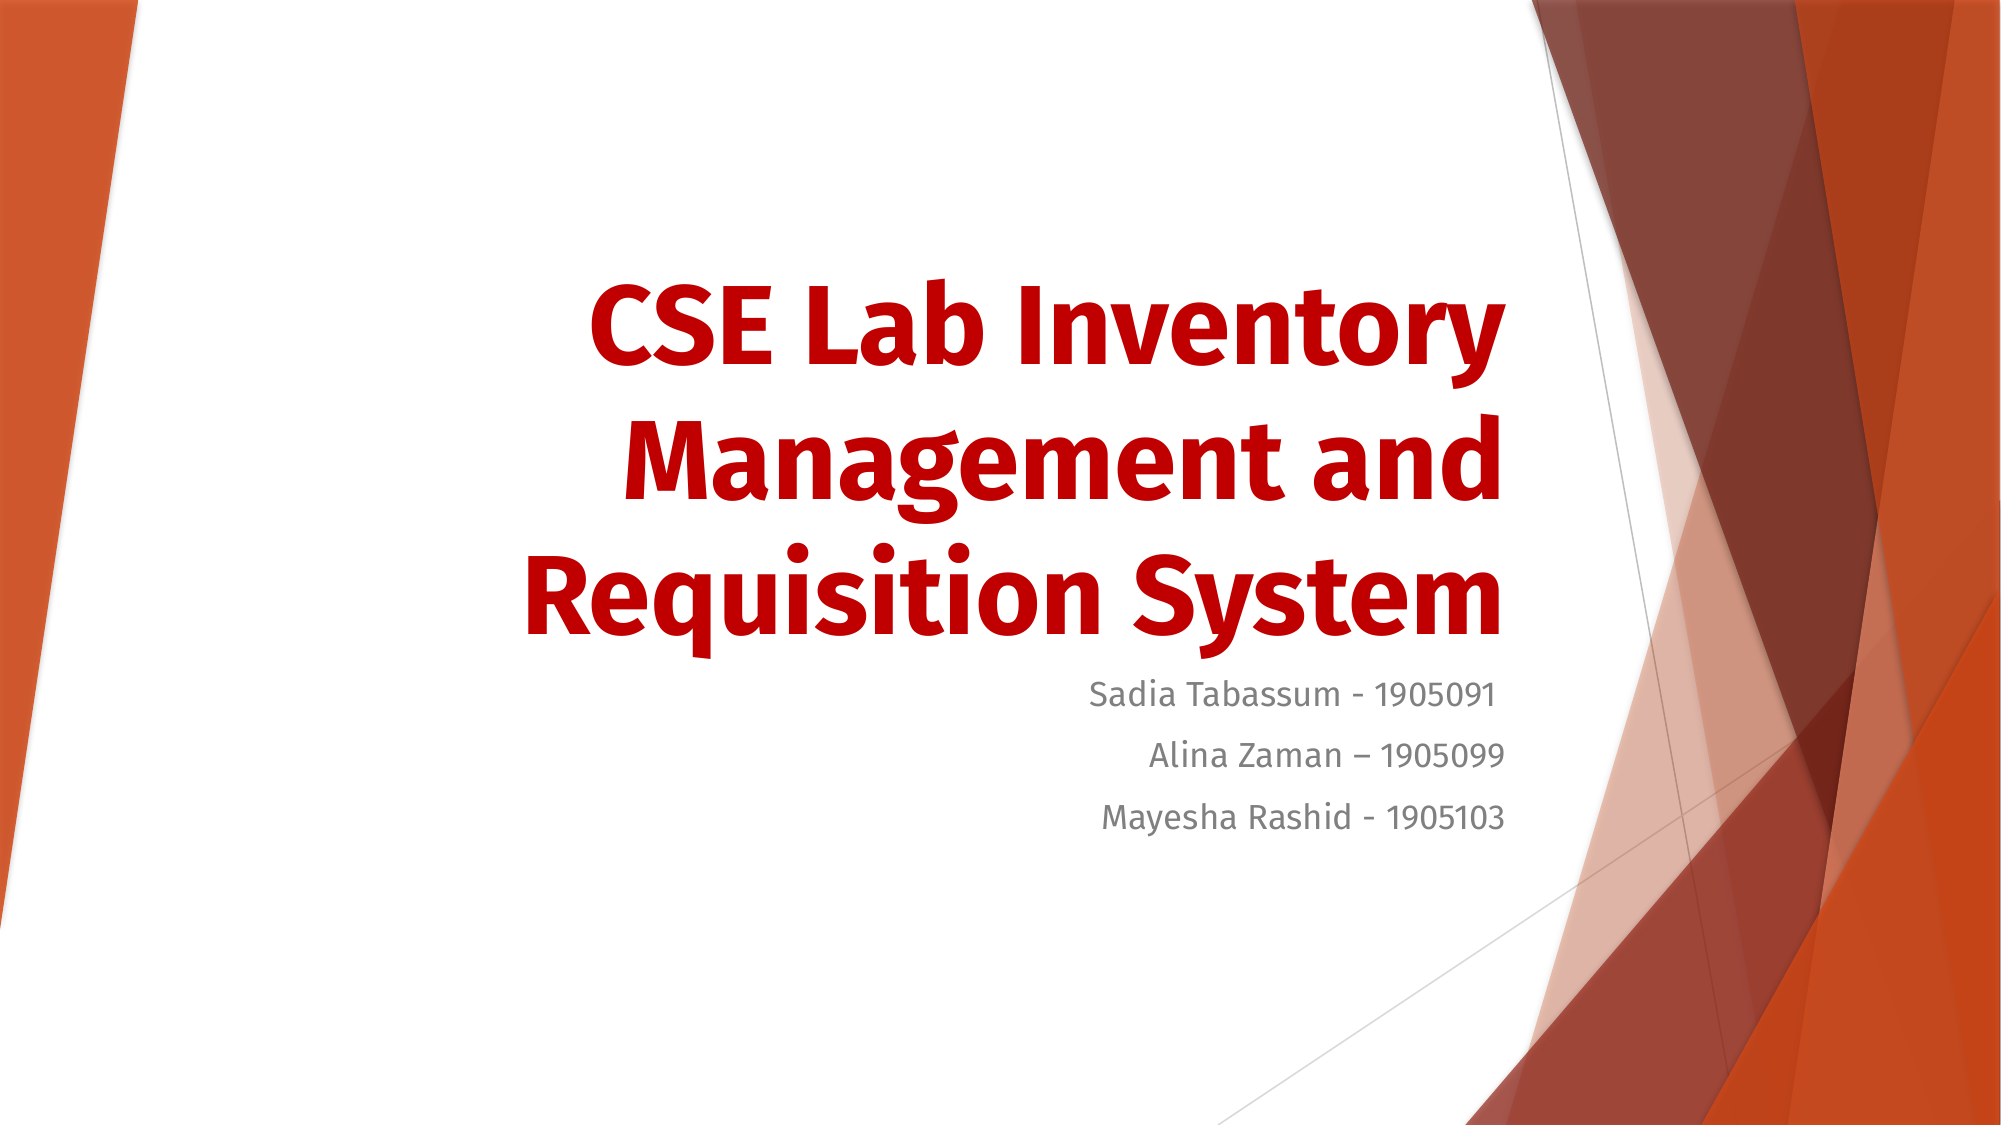

# CSE Lab Inventory Management and Requisition System
Sadia Tabassum - 1905091
Alina Zaman – 1905099
Mayesha Rashid - 1905103